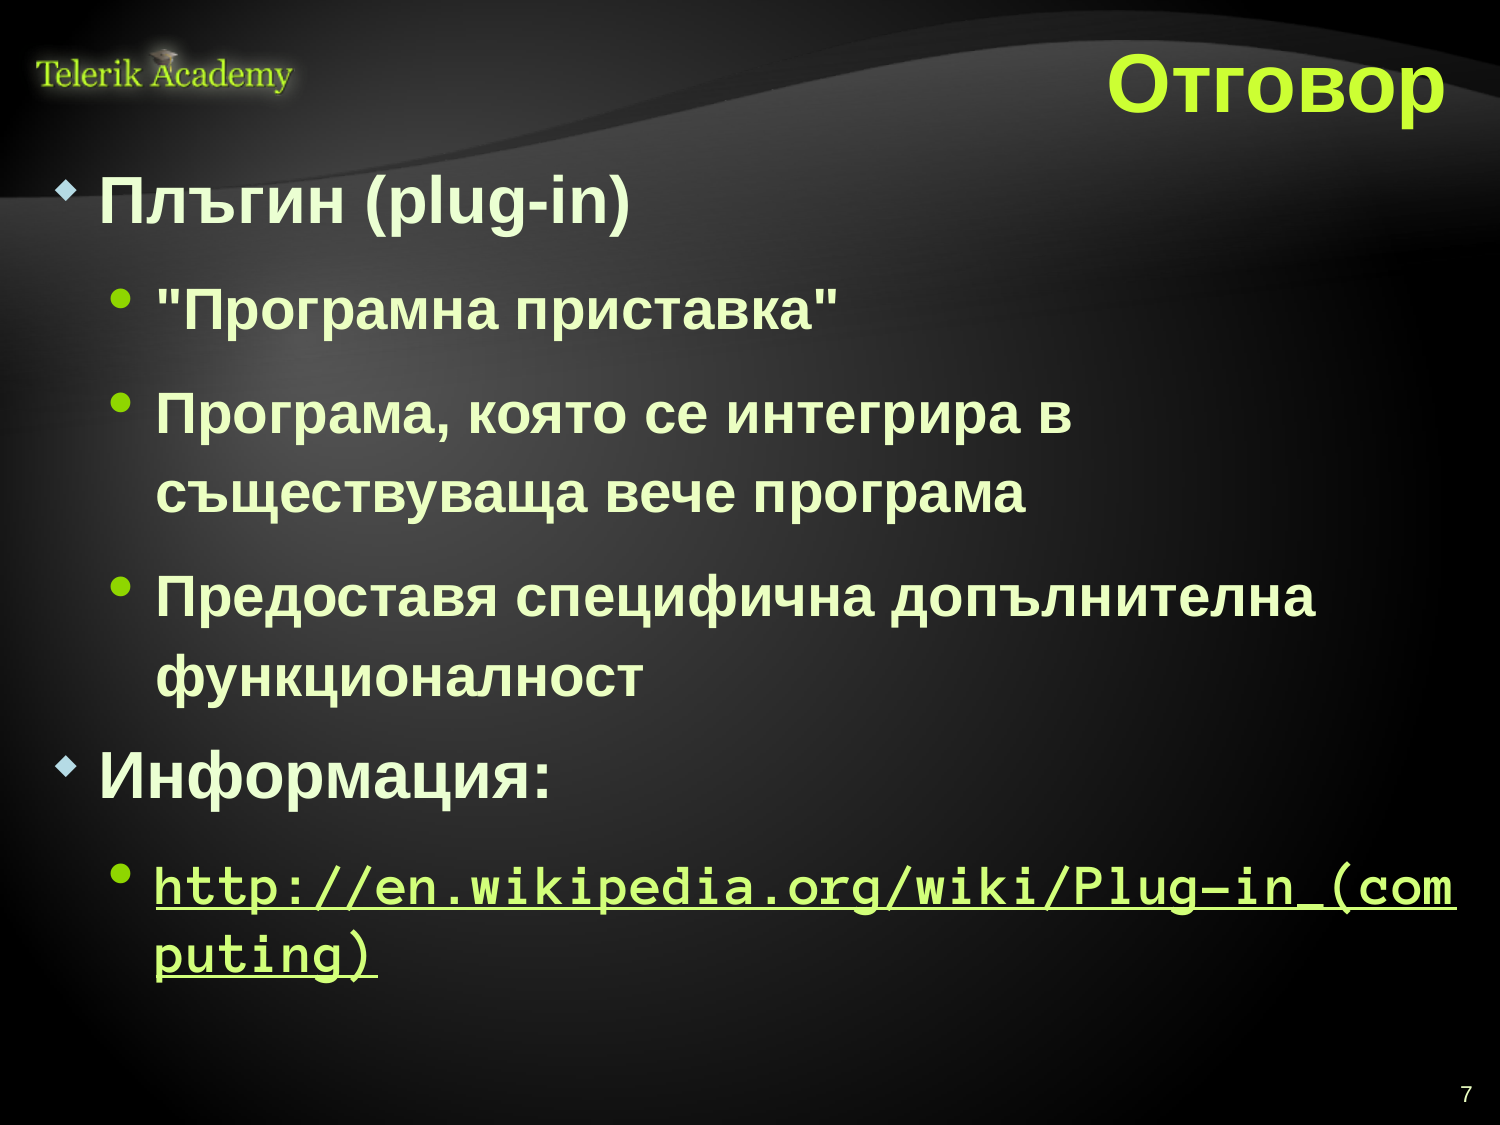

# Отговор
Плъгин (plug-in)
"Програмна приставка"
Програма, която се интегрира в съществуваща вече програма
Предоставя специфична допълнителна функционалност
Информация:
http://en.wikipedia.org/wiki/Plug-in_(computing)
7